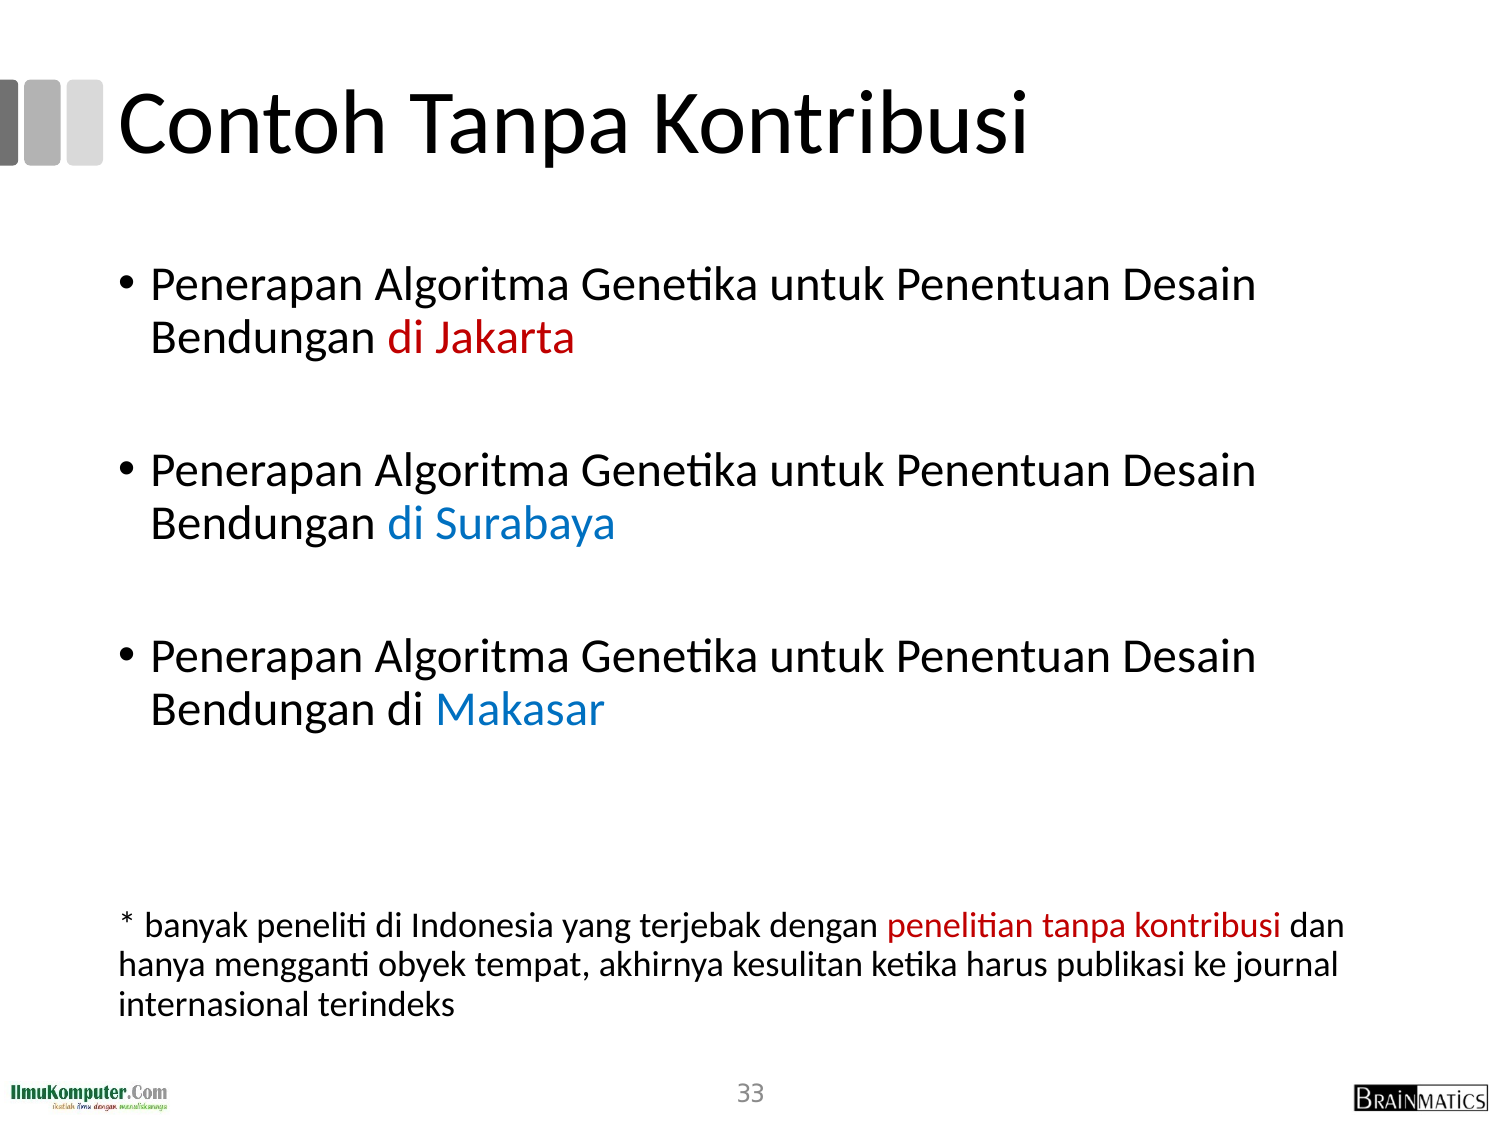

# Contoh Tanpa Kontribusi
Penerapan Algoritma Genetika untuk Penentuan Desain Bendungan di Jakarta

Penerapan Algoritma Genetika untuk Penentuan Desain Bendungan di Surabaya

Penerapan Algoritma Genetika untuk Penentuan Desain Bendungan di Makasar

* banyak peneliti di Indonesia yang terjebak dengan penelitian tanpa kontribusi dan hanya mengganti obyek tempat, akhirnya kesulitan ketika harus publikasi ke journal internasional terindeks
33